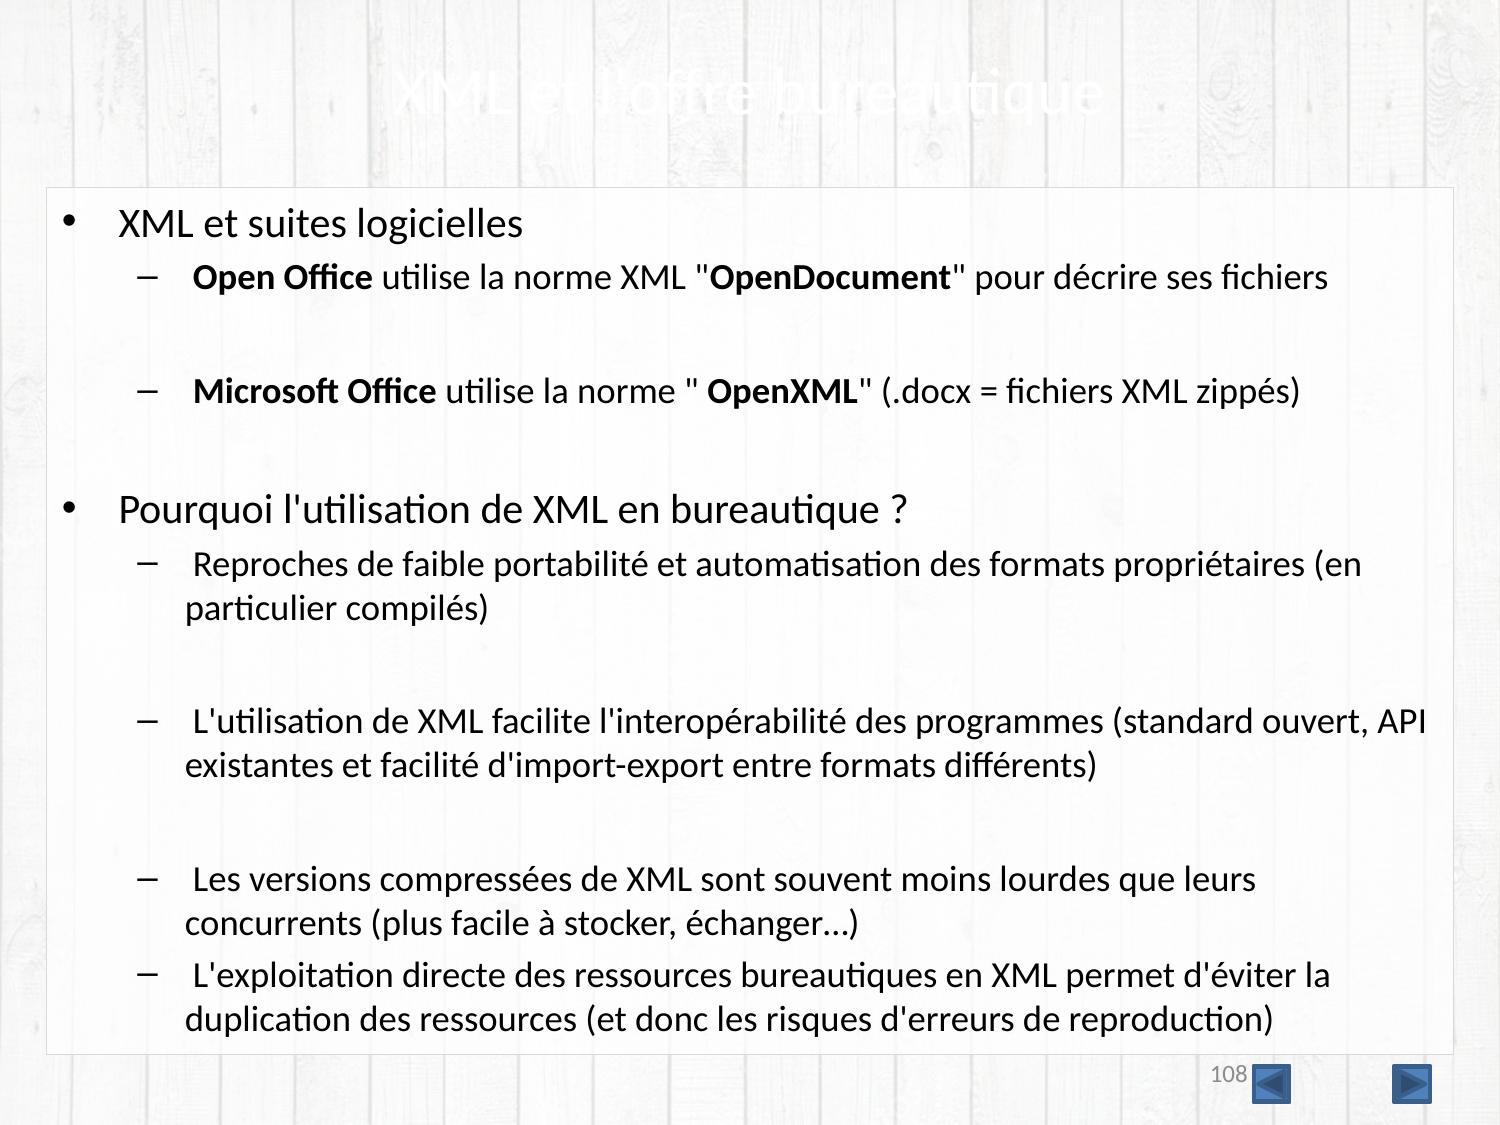

# XML et l'offre bureautique
XML et suites logicielles
 Open Office utilise la norme XML "OpenDocument" pour décrire ses fichiers

 Microsoft Office utilise la norme " OpenXML" (.docx = fichiers XML zippés)

Pourquoi l'utilisation de XML en bureautique ?
 Reproches de faible portabilité et automatisation des formats propriétaires (en particulier compilés)

 L'utilisation de XML facilite l'interopérabilité des programmes (standard ouvert, API existantes et facilité d'import-export entre formats différents)

 Les versions compressées de XML sont souvent moins lourdes que leurs concurrents (plus facile à stocker, échanger…)
 L'exploitation directe des ressources bureautiques en XML permet d'éviter la duplication des ressources (et donc les risques d'erreurs de reproduction)
108